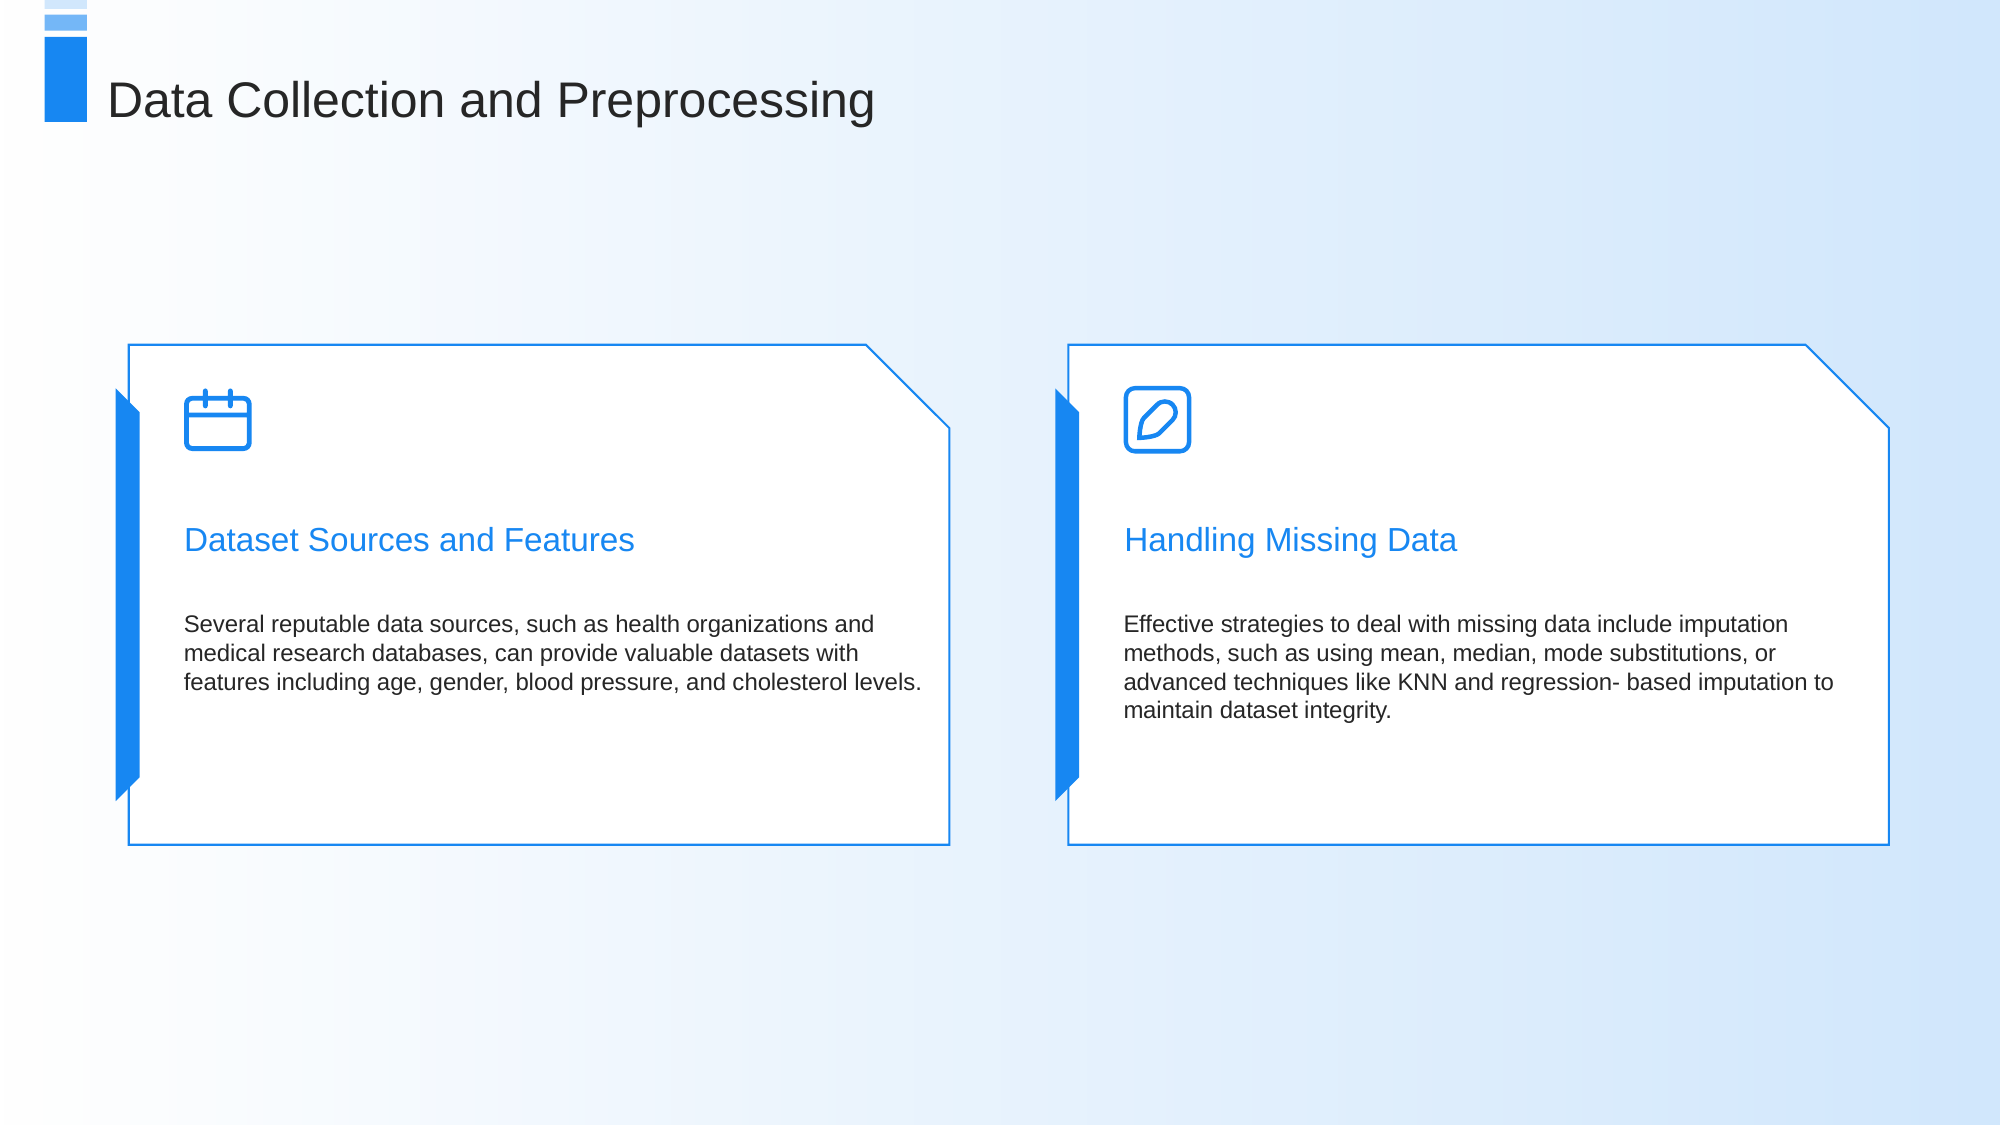

Data Collection and Preprocessing

Dataset Sources and Features
Handling Missing Data
Several reputable data sources, such as health organizations and medical research databases, can provide valuable datasets with features including age, gender, blood pressure, and cholesterol levels.
Effective strategies to deal with missing data include imputation methods, such as using mean, median, mode substitutions, or advanced techniques like KNN and regression- based imputation to maintain dataset integrity.